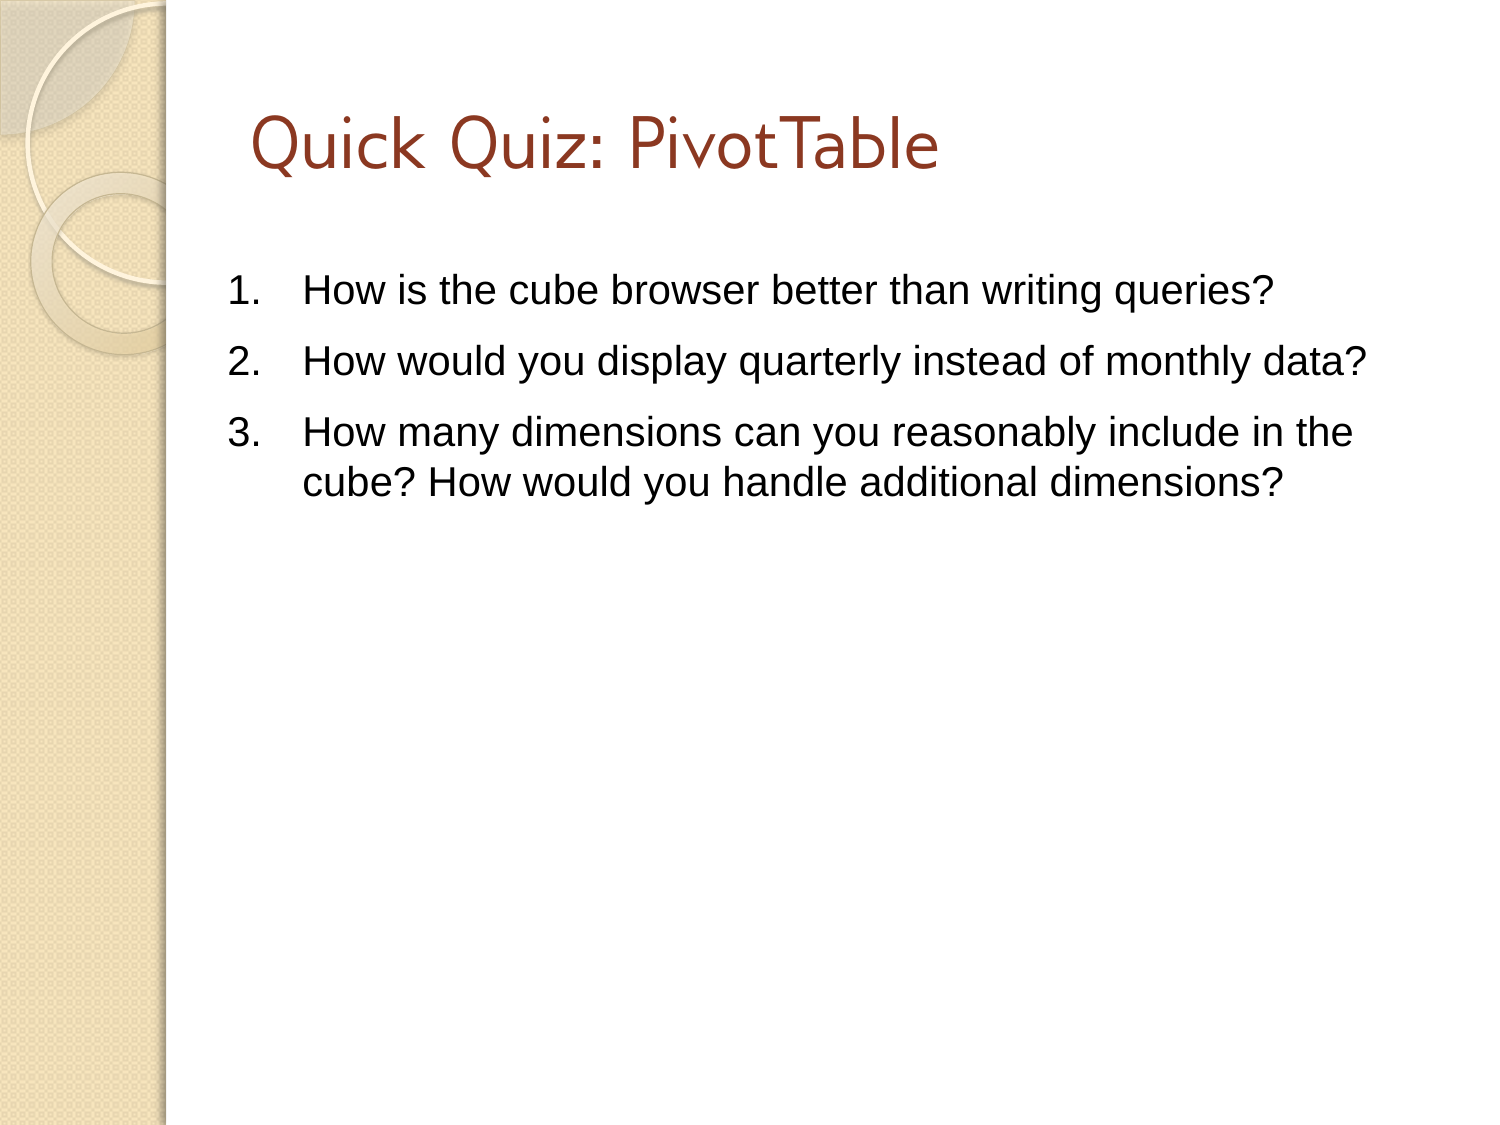

# Quick Quiz: PivotTable
1.	How is the cube browser better than writing queries?
2.	How would you display quarterly instead of monthly data?
3.	How many dimensions can you reasonably include in the cube? How would you handle additional dimensions?